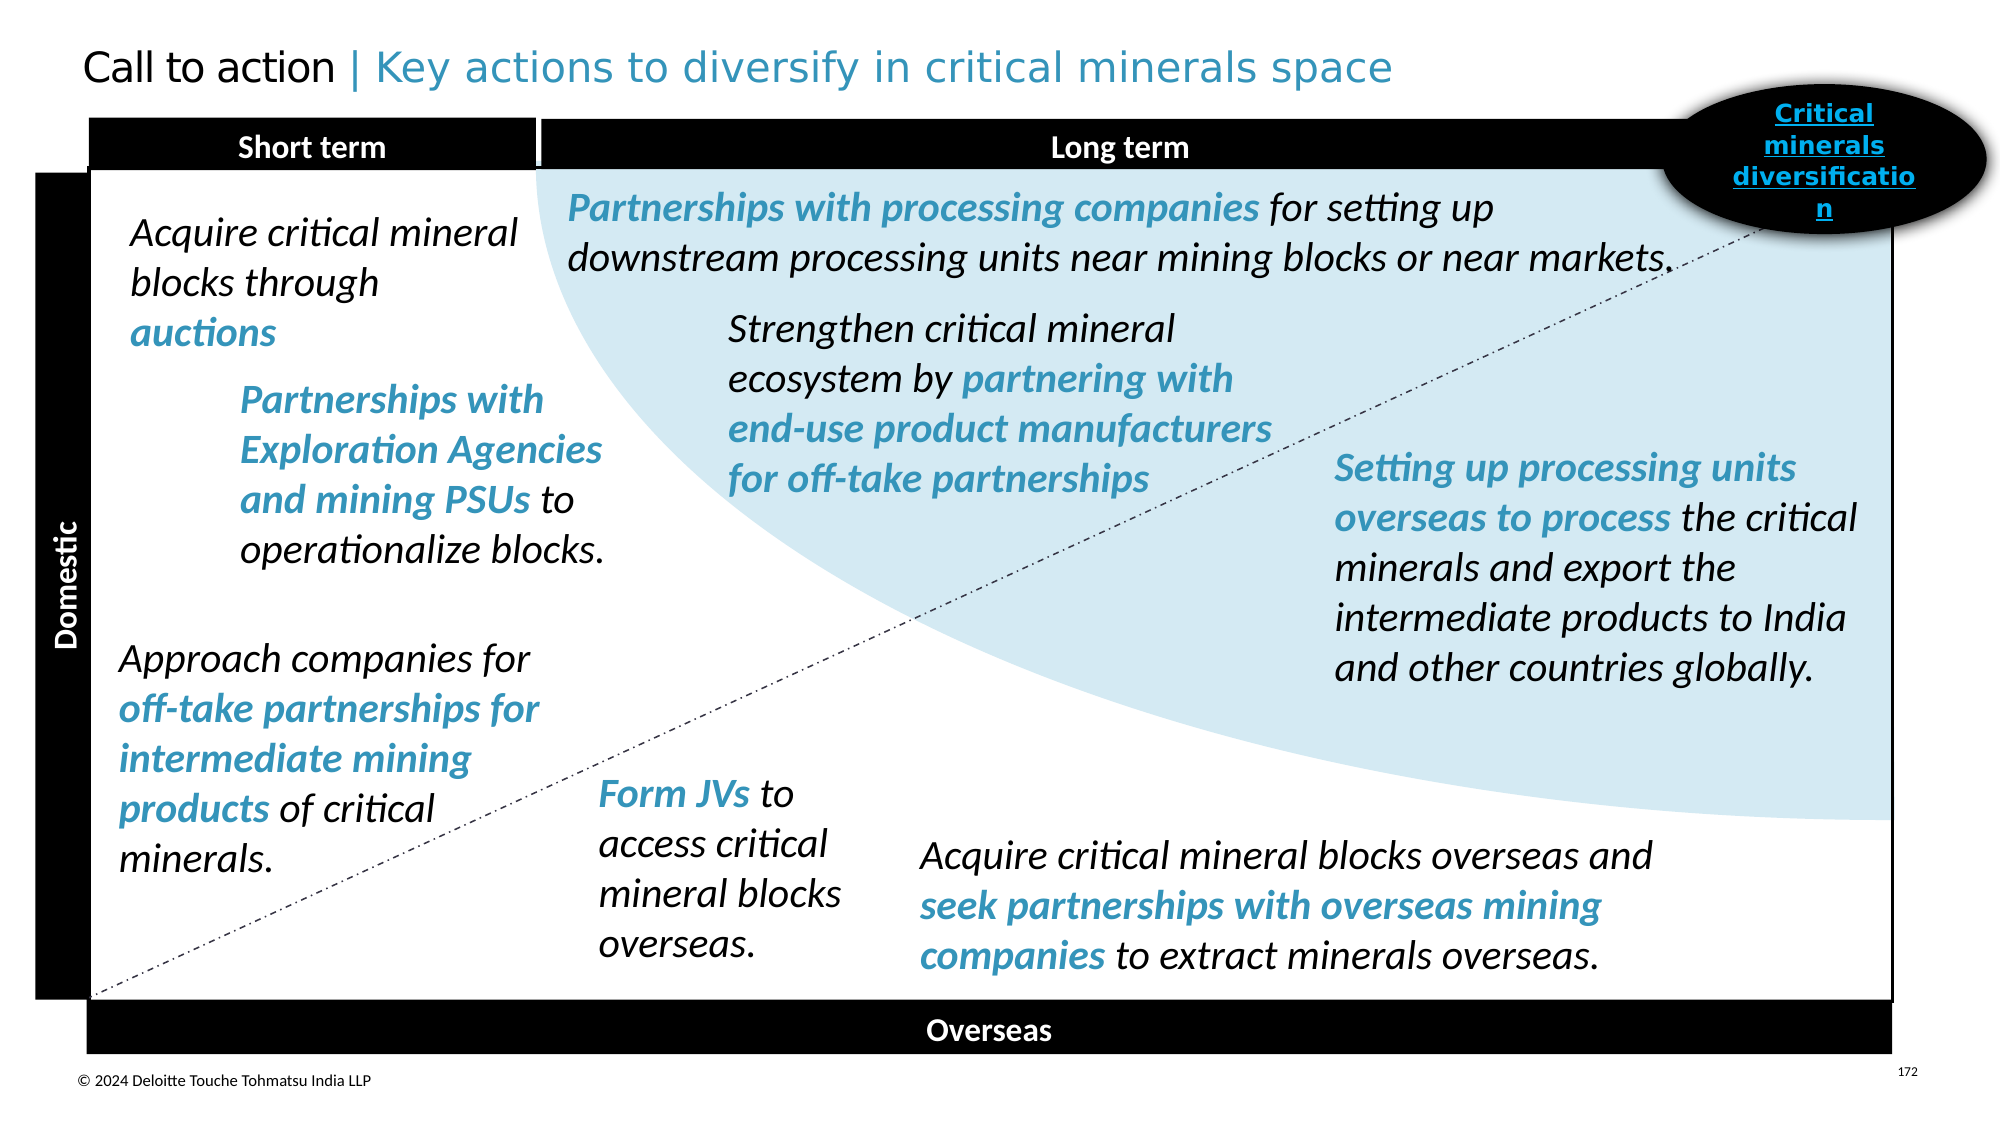

Call to action | Key actions to diversify in critical minerals space
Critical minerals diversification
Short term
Long term

Partnerships with processing companies for setting up downstream processing units near mining blocks or near markets.
Acquire critical mineral blocks through auctions

Strengthen critical mineral ecosystem by partnering with end-use product manufacturers for off-take partnerships
Partnerships with Exploration Agencies and mining PSUs to operationalize blocks.
Setting up processing units overseas to process the critical minerals and export the intermediate products to India and other countries globally.
Domestic
Approach companies for off-take partnerships for intermediate mining products of critical minerals.
Form JVs to access critical mineral blocks overseas.
Acquire critical mineral blocks overseas and seek partnerships with overseas mining companies to extract minerals overseas.
Overseas